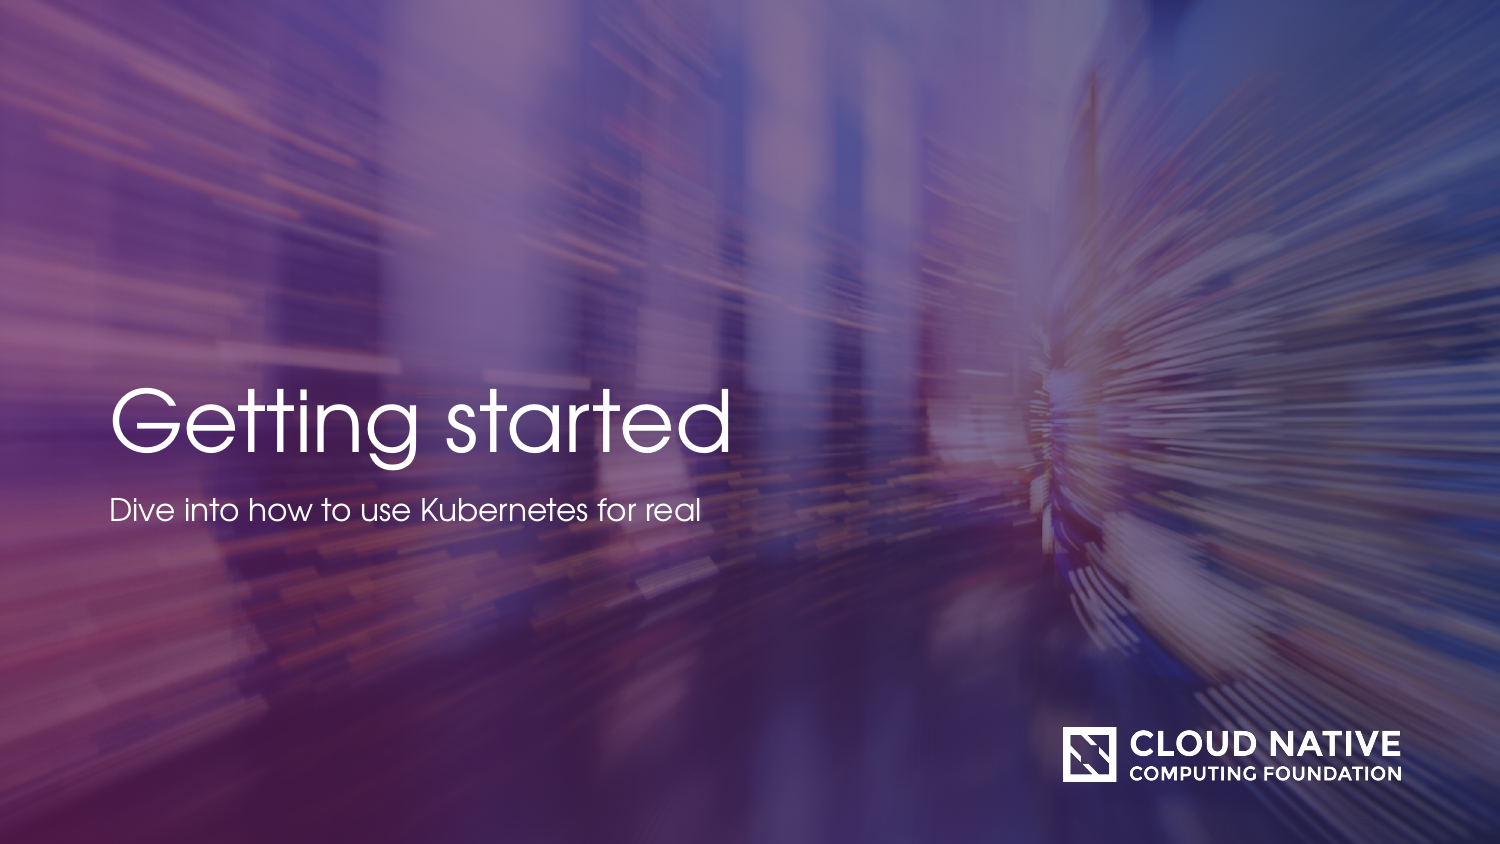

Getting started
Dive into how to use Kubernetes for real